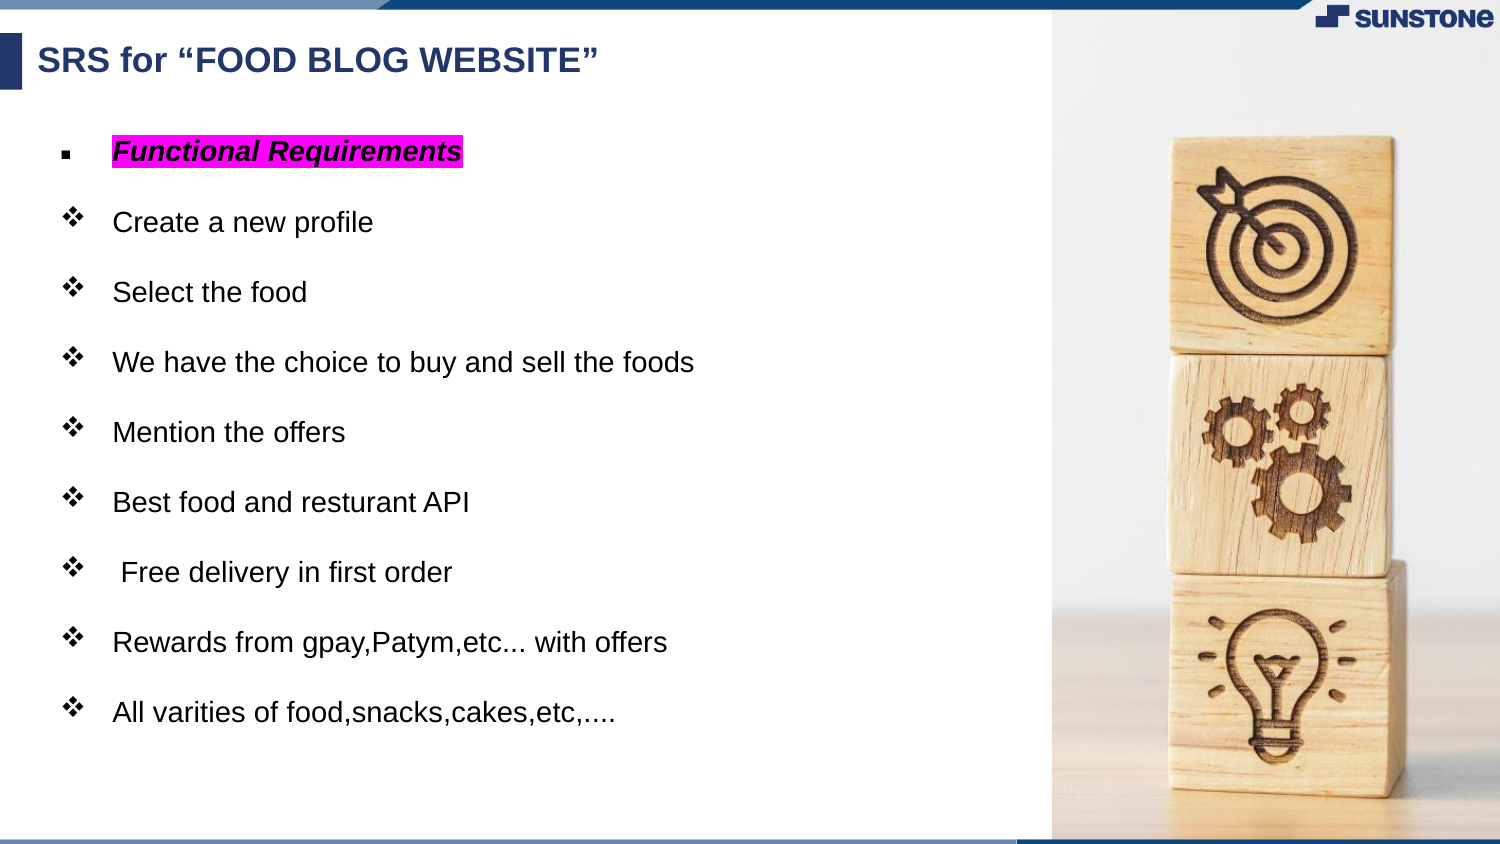

# SRS for “FOOD BLOG WEBSITE”
Functional Requirements
Create a new profile

Select the food

We have the choice to buy and sell the foods

Mention the offers

Best food and resturant API

 Free delivery in first order

Rewards from gpay,Patym,etc... with offers

All varities of food,snacks,cakes,etc,....